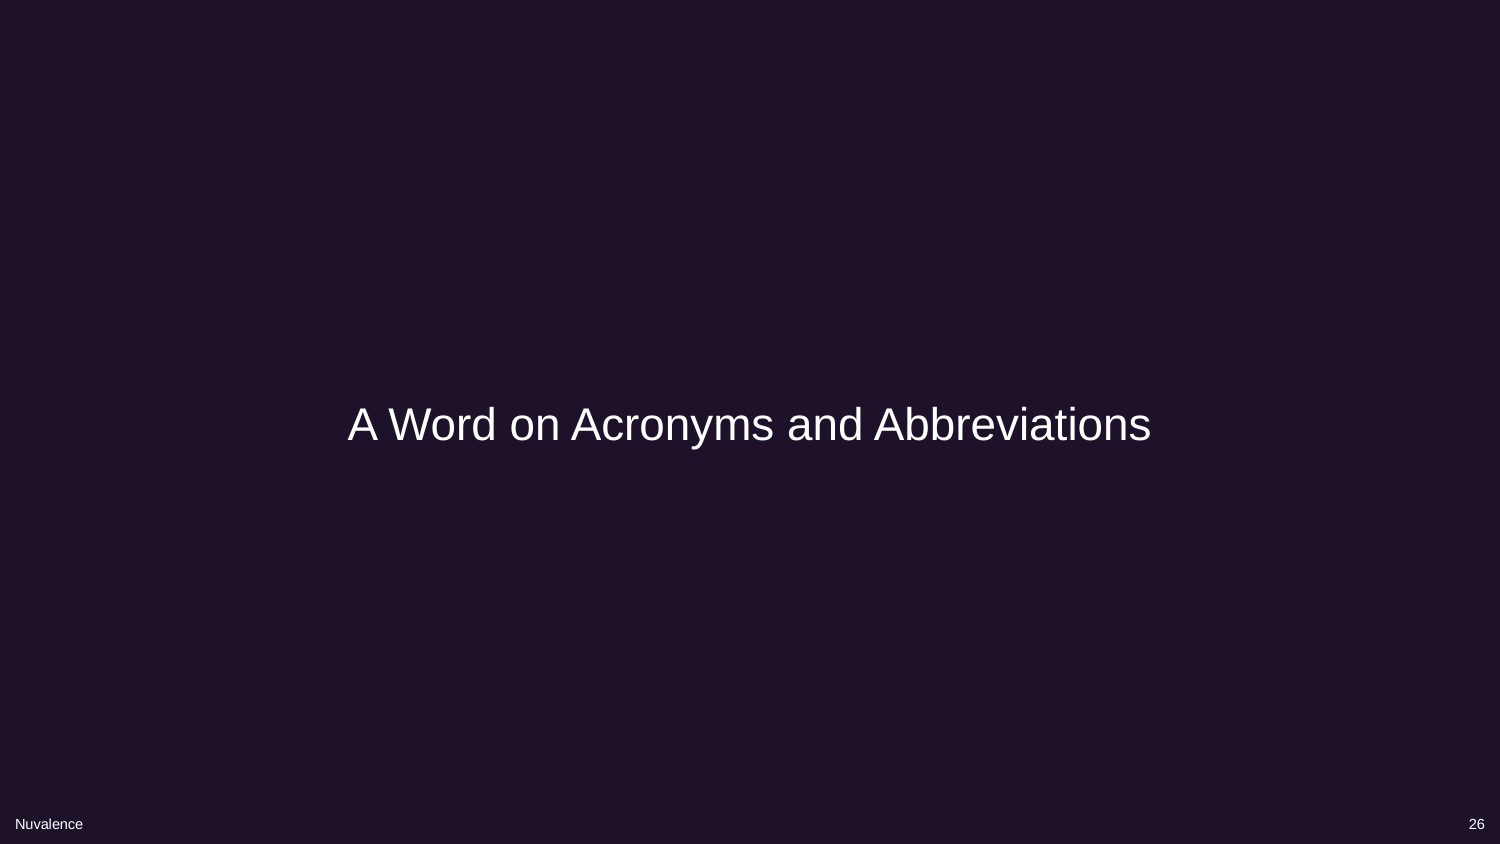

# A Word on Acronyms and Abbreviations
26